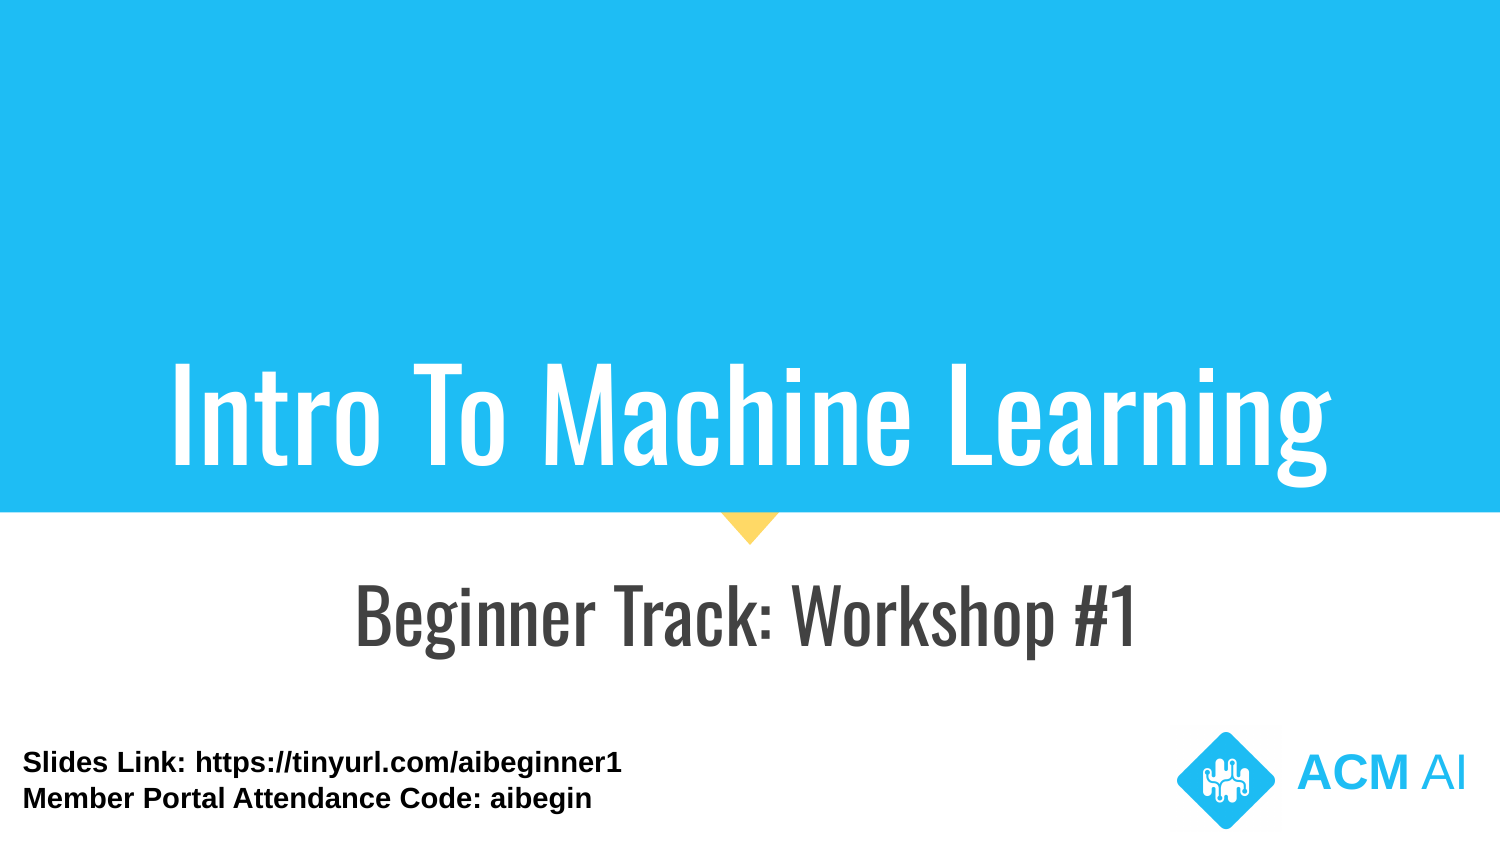

# Intro To Machine Learning
Beginner Track: Workshop #1
Slides Link: https://tinyurl.com/aibeginner1
Member Portal Attendance Code: aibegin